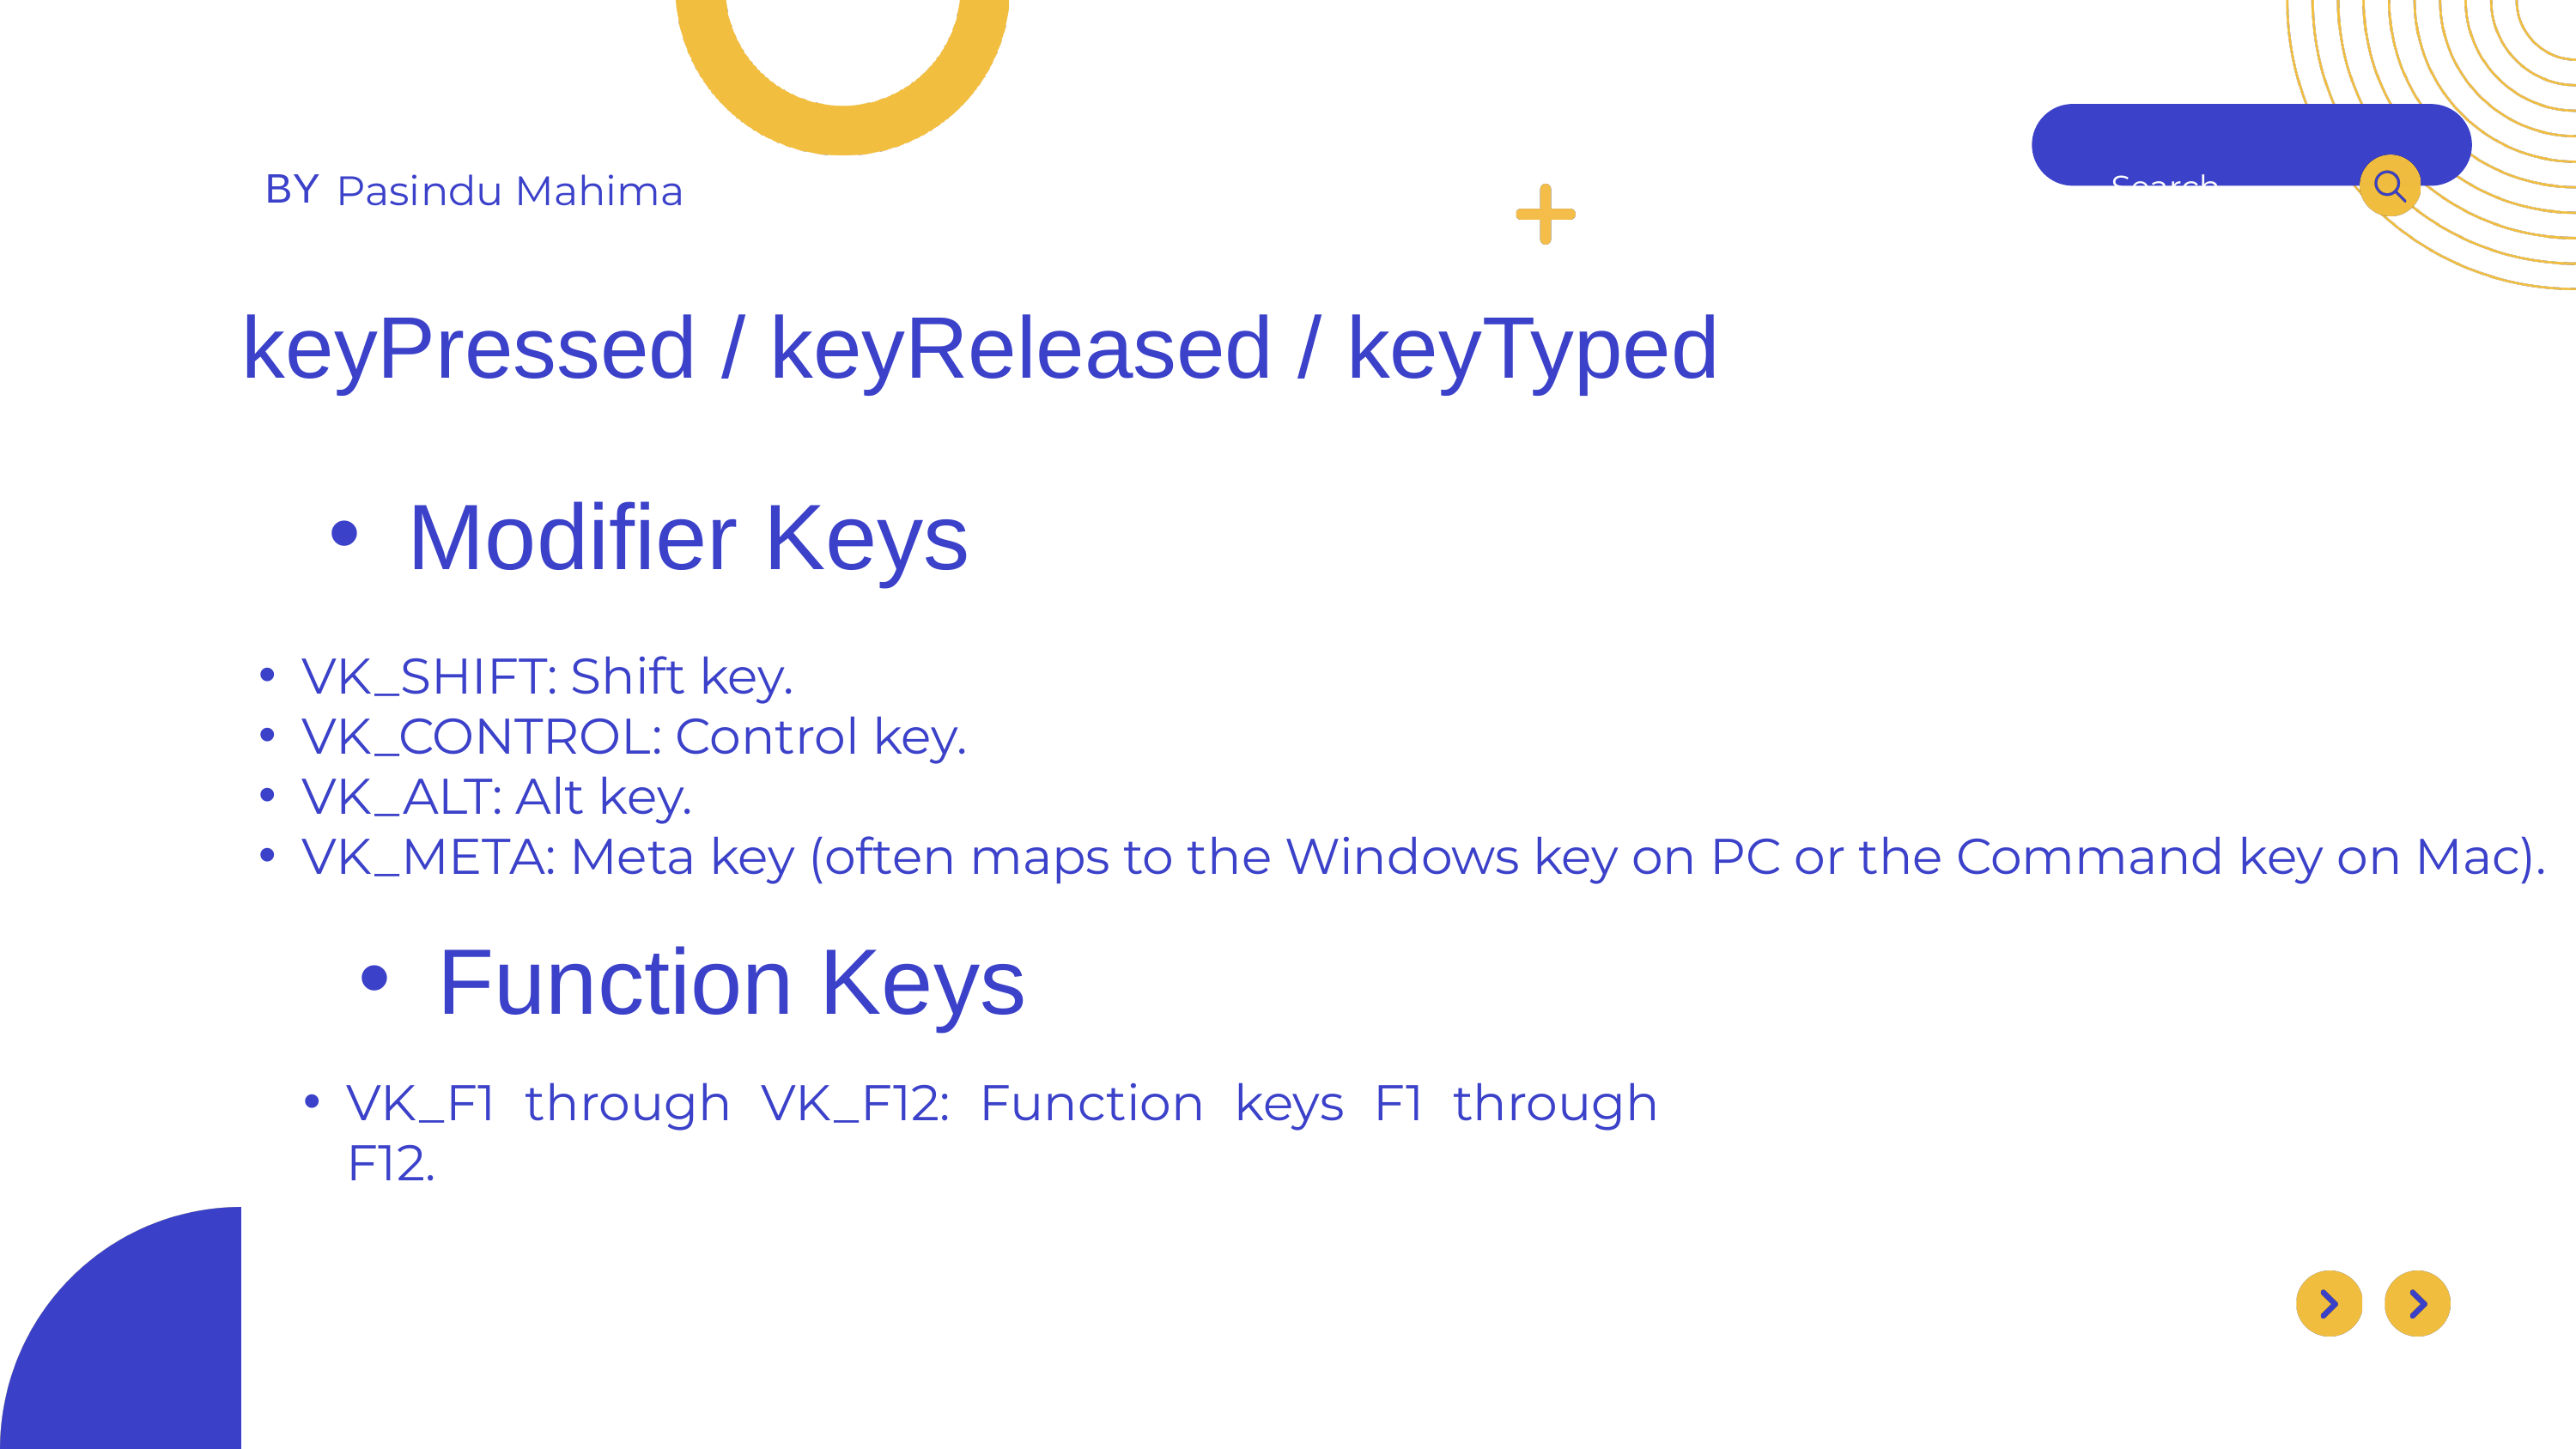

BY

Pasindu Mahima
Search . . .

keyPressed / keyReleased / keyTyped
Modifier Keys

VK_SHIFT: Shift key.
VK_CONTROL: Control key.
VK_ALT: Alt key.
VK_META: Meta key (often maps to the Windows key on PC or the Command key on Mac).

Function Keys
VK_F1 through VK_F12: Function keys F1 through F12.